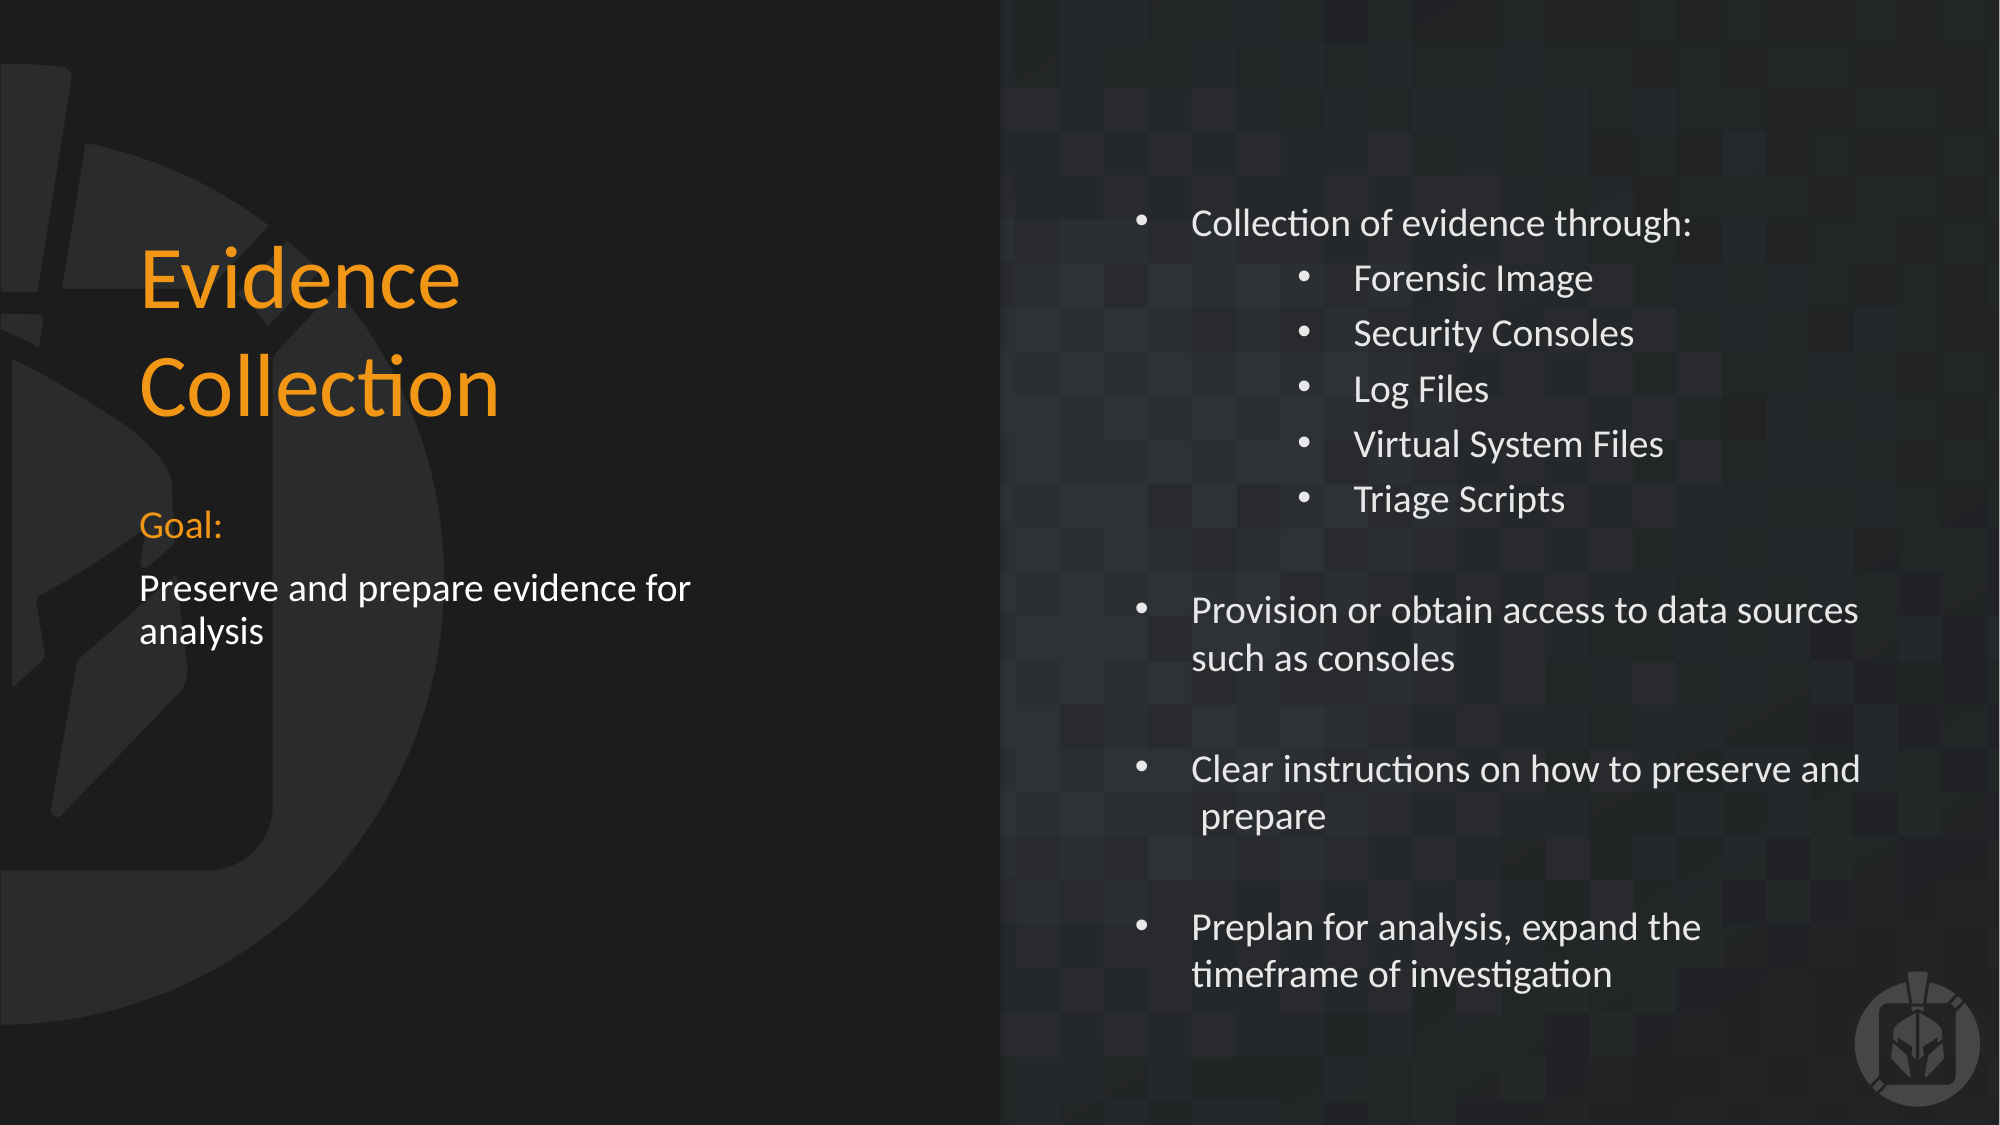

# Evidence Collection
Collection of evidence through:
Forensic Image
Security Consoles
Log Files
Virtual System Files
Triage Scripts

Provision or obtain access to data sources such as consoles

Clear instructions on how to preserve and  prepare

Preplan for analysis, expand the timeframe of investigation
Goal:
Preserve and prepare evidence for analysis